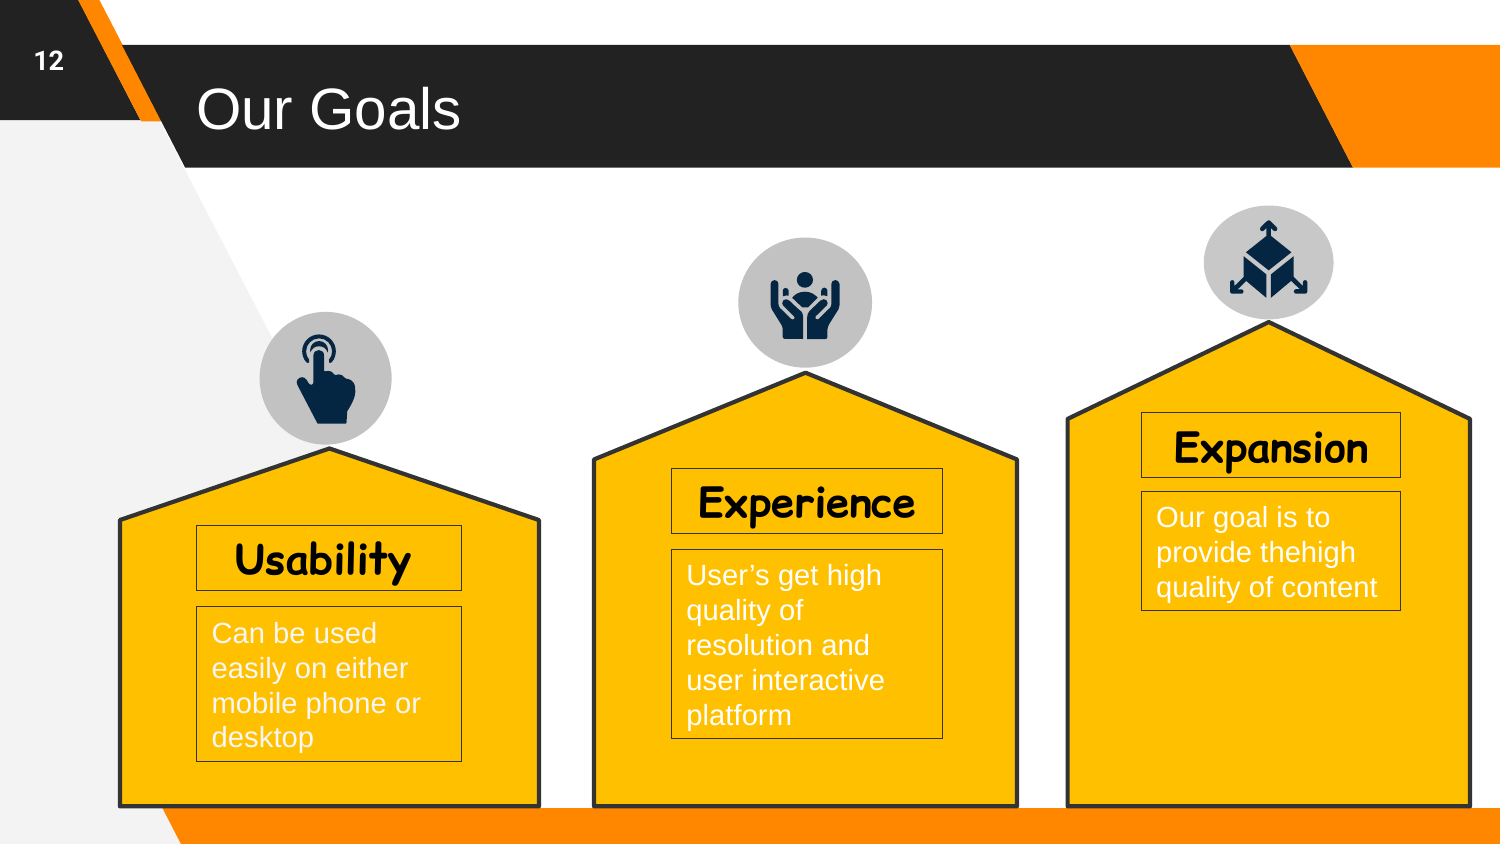

12
# Our Goals

Expansion
Our goal is to provide thehigh quality of content

Experience
User’s get high quality of resolution and user interactive platform

  Usability
Can be used easily on either mobile phone or desktop